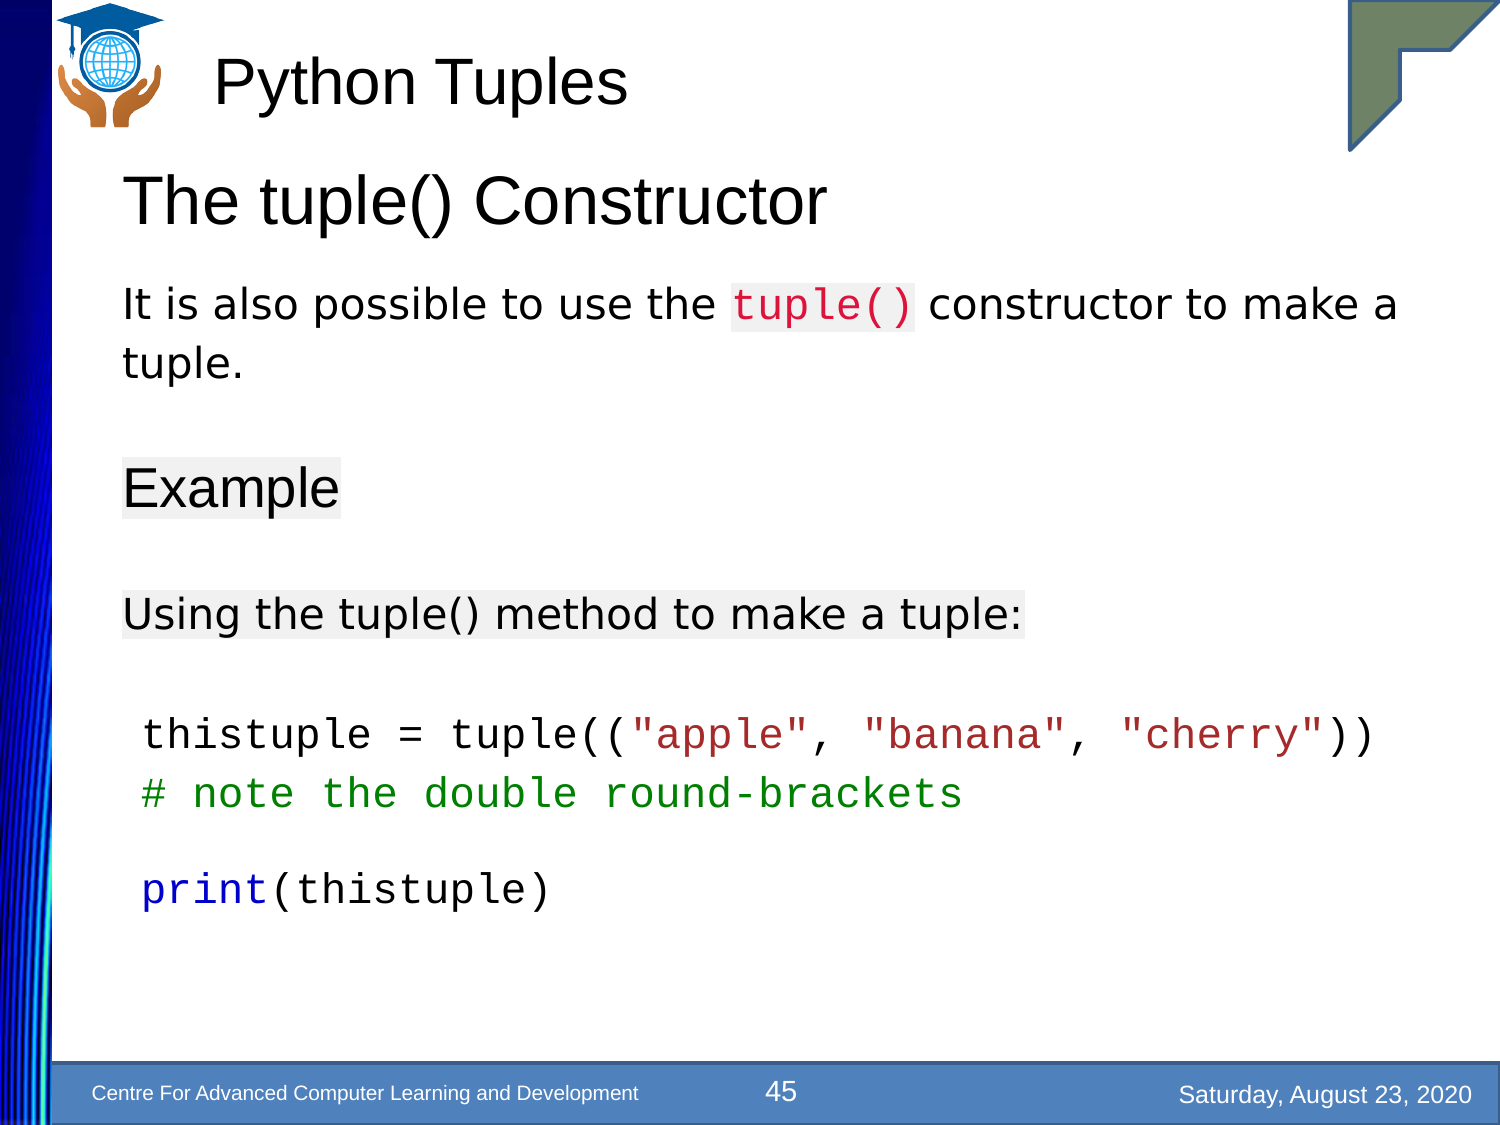

# Python Tuples
The tuple() Constructor
It is also possible to use the tuple() constructor to make a tuple.
Example
Using the tuple() method to make a tuple:
thistuple = tuple(("apple", "banana", "cherry")) # note the double round-brackets
print(thistuple)

45
Saturday, August 23, 2020